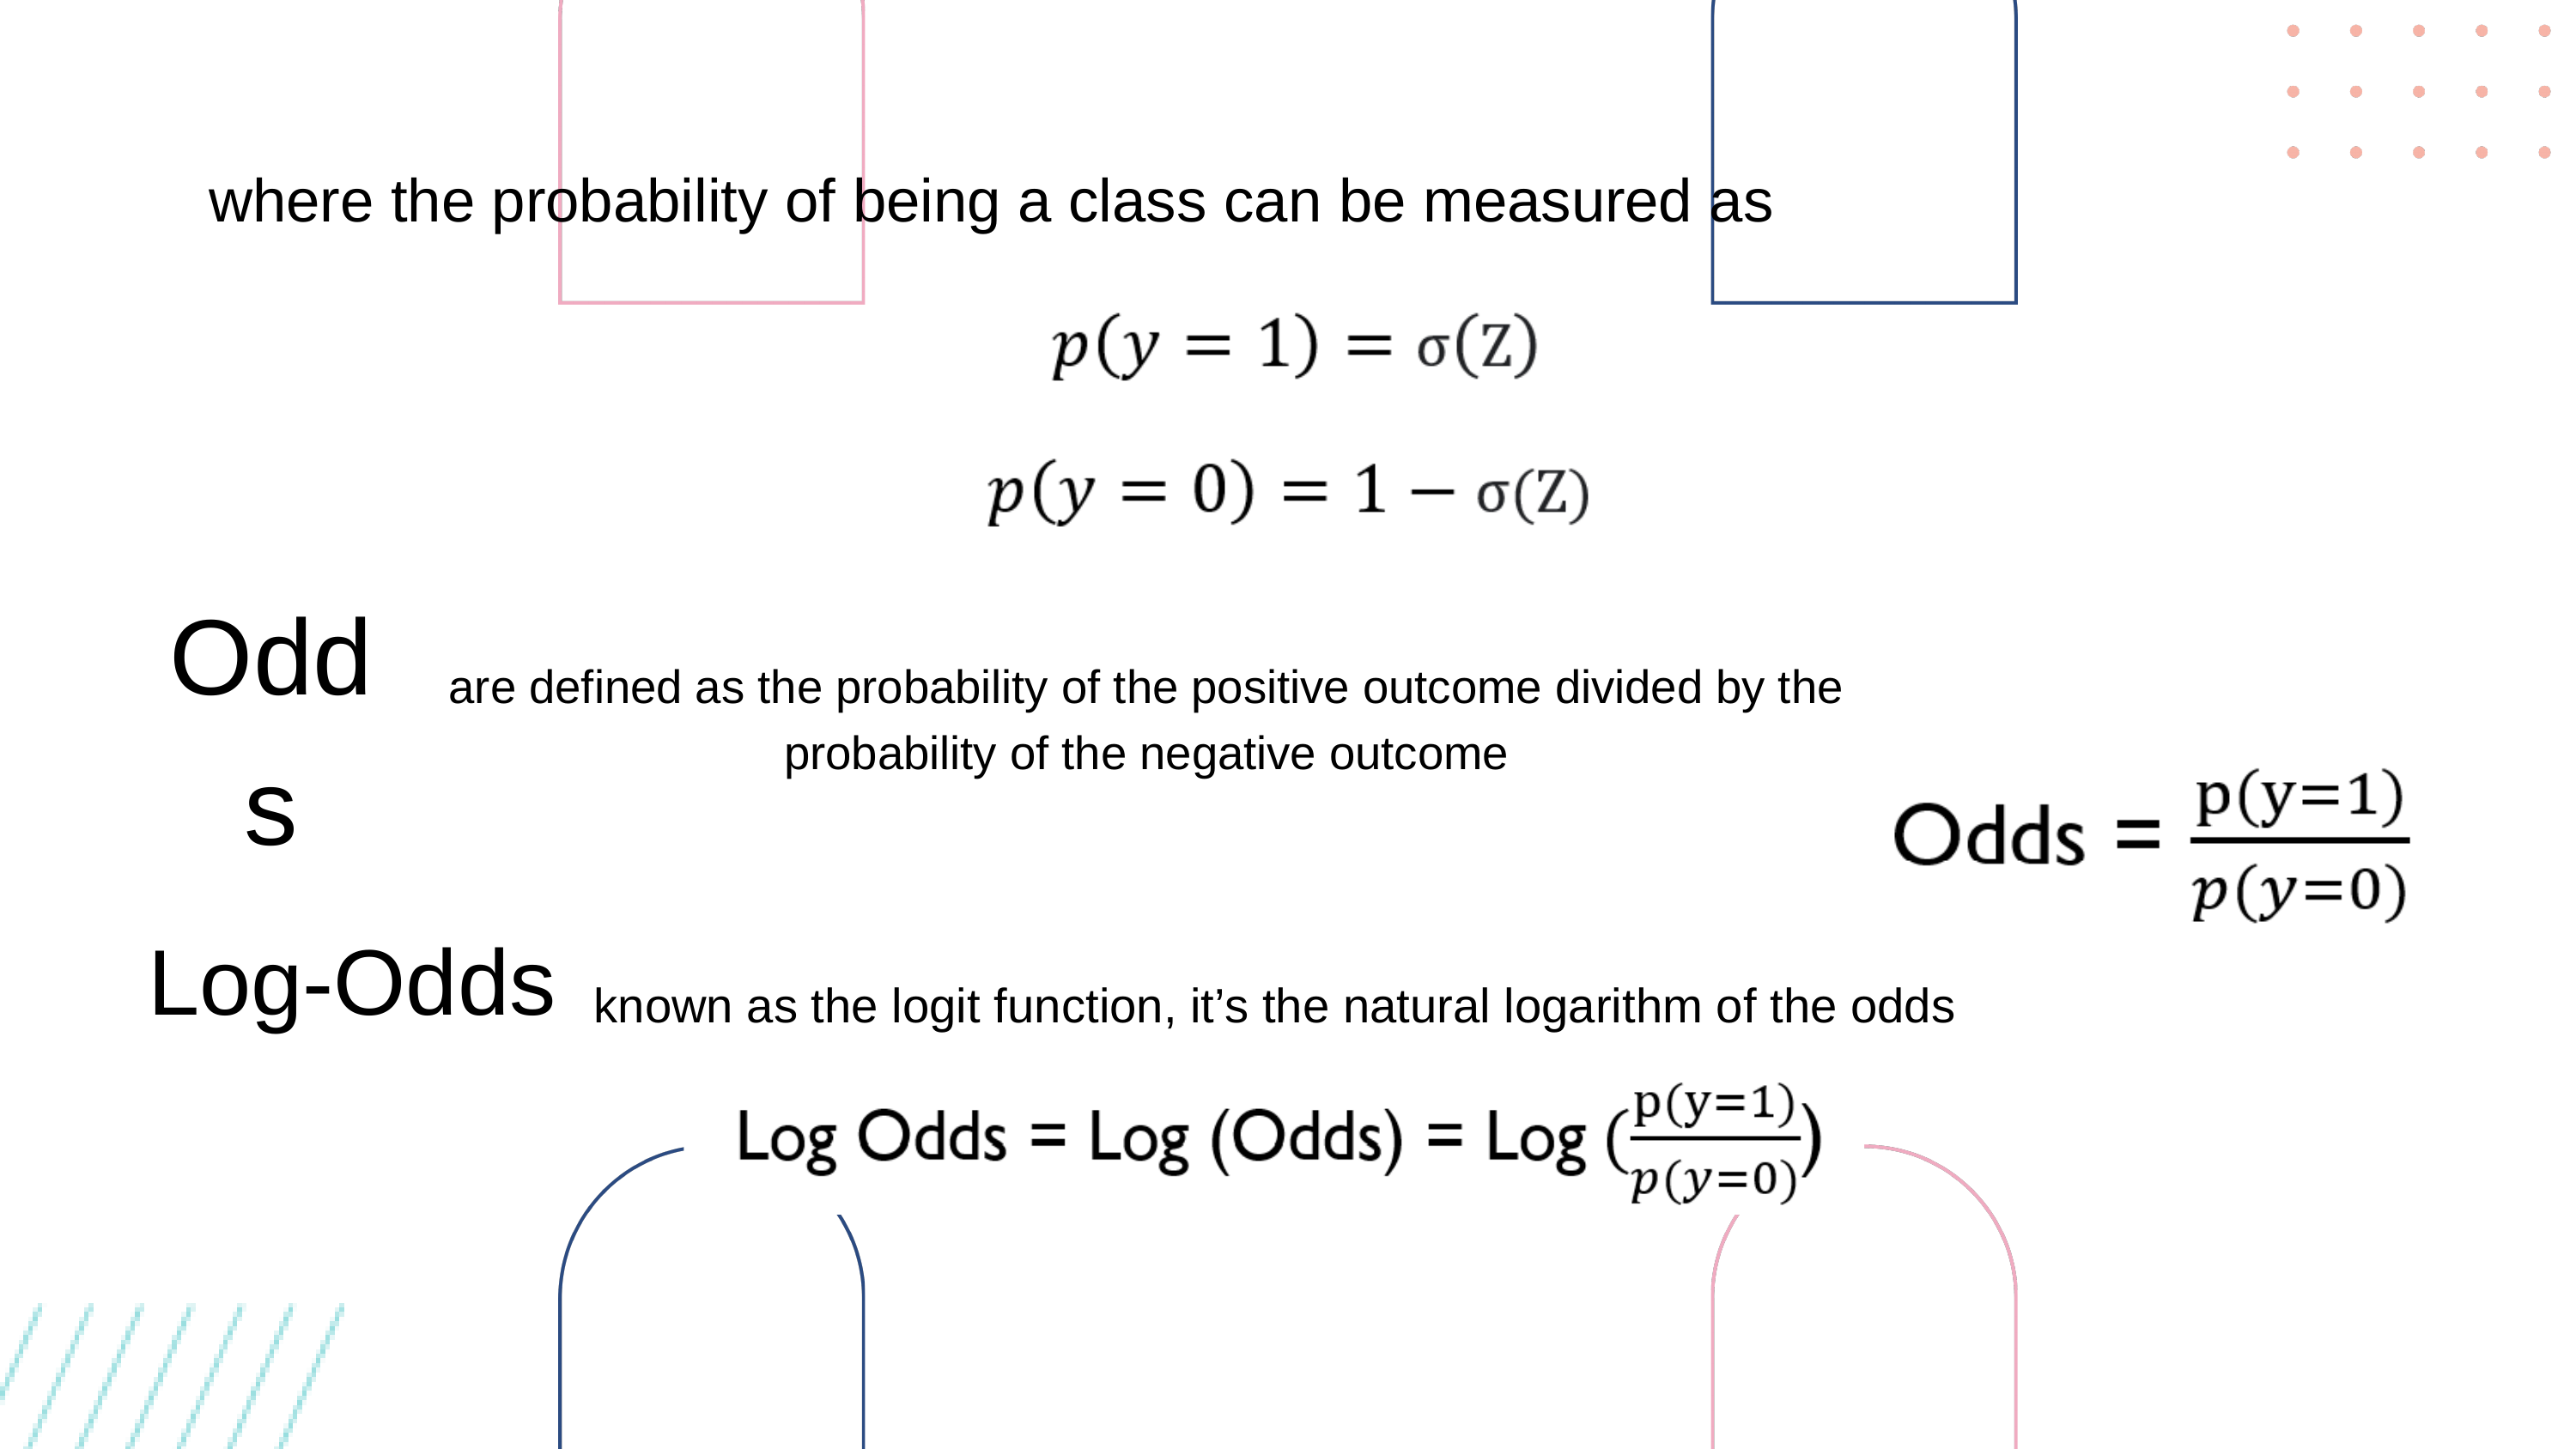

where the probability of being a class can be measured as

Odds
are defined as the probability of the positive outcome divided by the probability of the negative outcome

Log-Odds
known as the logit function, it’s the natural logarithm of the odds